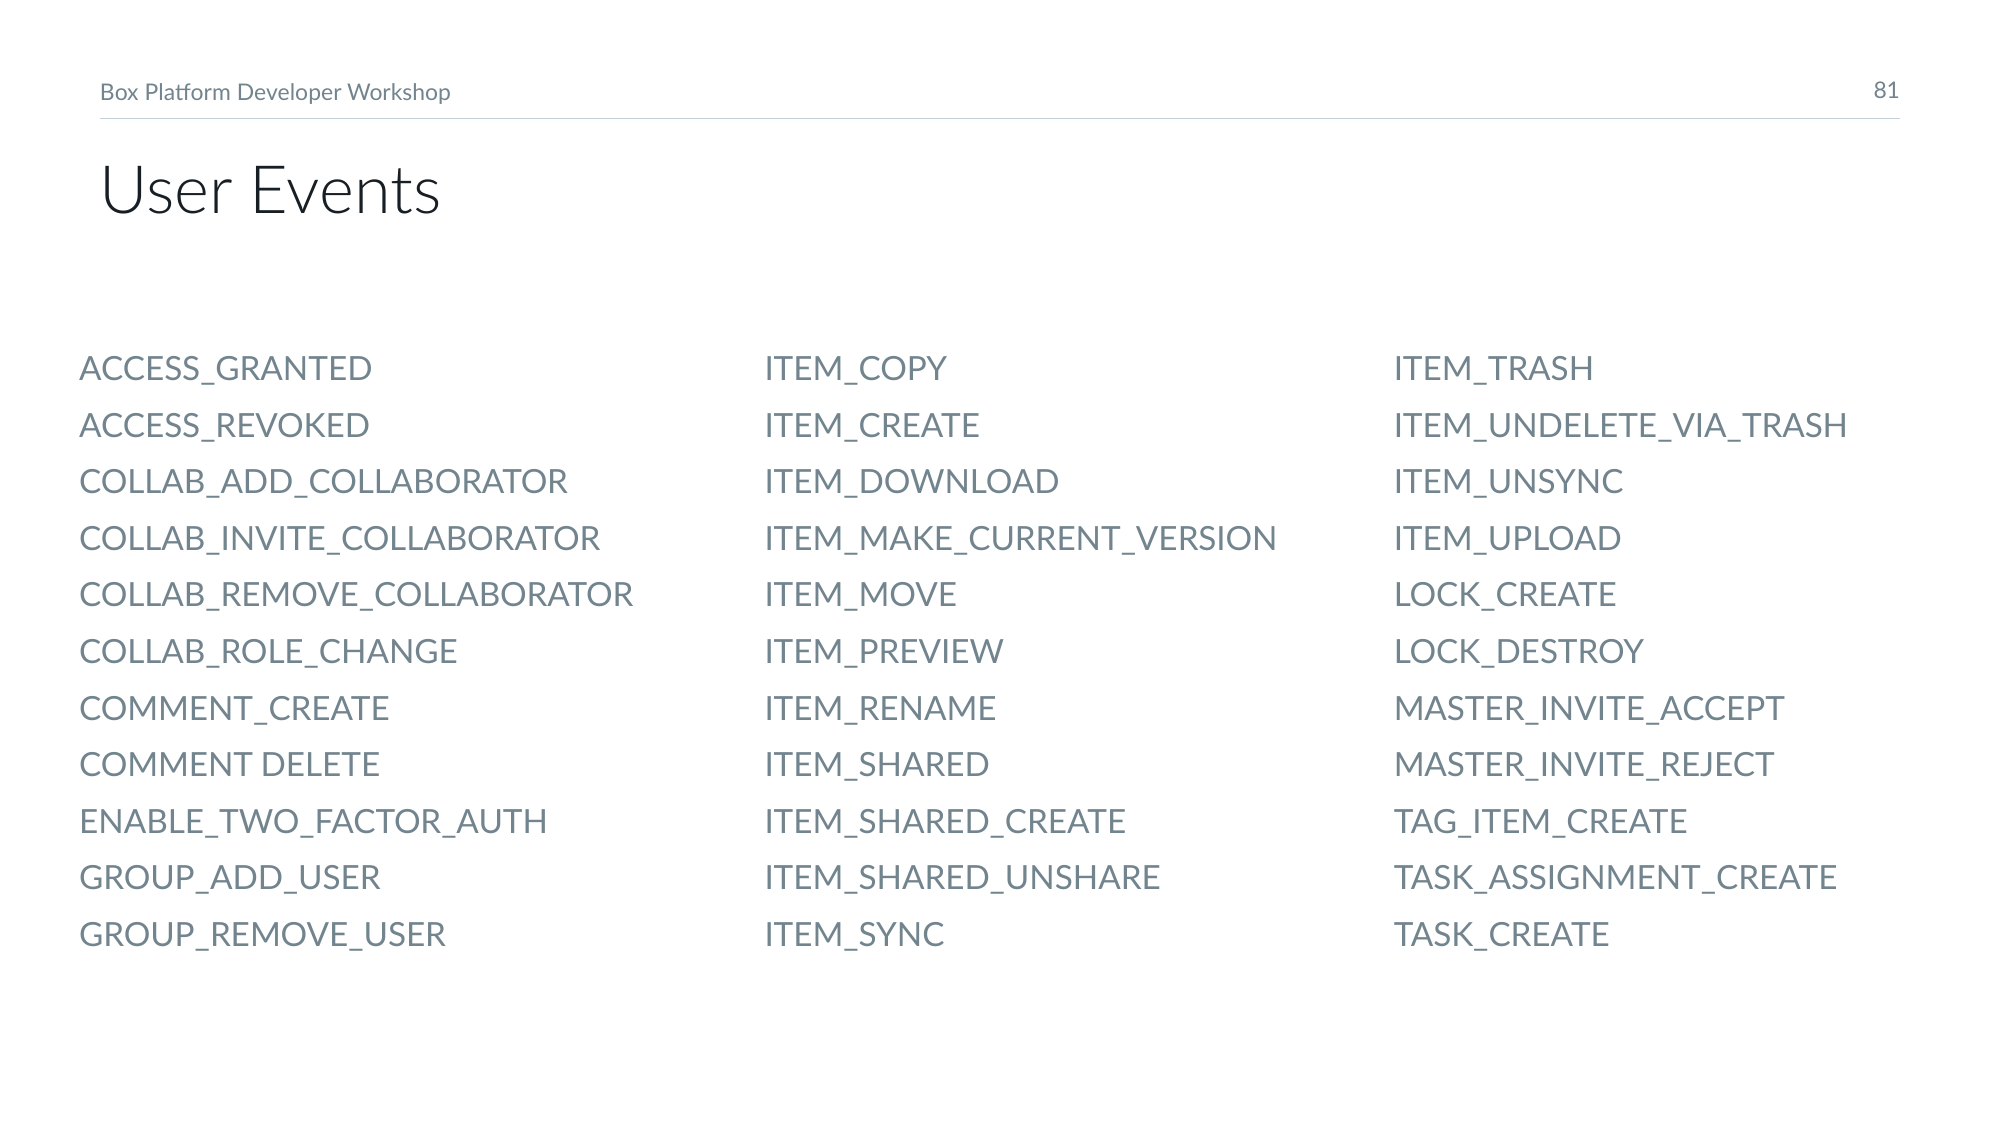

# User Events
ACCESS_GRANTED
ACCESS_REVOKED
COLLAB_ADD_COLLABORATOR
COLLAB_INVITE_COLLABORATOR
COLLAB_REMOVE_COLLABORATOR
COLLAB_ROLE_CHANGE
COMMENT_CREATE
COMMENT DELETE
ENABLE_TWO_FACTOR_AUTH
GROUP_ADD_USER
GROUP_REMOVE_USER
ITEM_COPY
ITEM_CREATE
ITEM_DOWNLOAD
ITEM_MAKE_CURRENT_VERSION
ITEM_MOVE
ITEM_PREVIEW
ITEM_RENAME
ITEM_SHARED
ITEM_SHARED_CREATE
ITEM_SHARED_UNSHARE
ITEM_SYNC
ITEM_TRASH
ITEM_UNDELETE_VIA_TRASH
ITEM_UNSYNC
ITEM_UPLOAD
LOCK_CREATE
LOCK_DESTROY
MASTER_INVITE_ACCEPT
MASTER_INVITE_REJECT
TAG_ITEM_CREATE
TASK_ASSIGNMENT_CREATE
TASK_CREATE